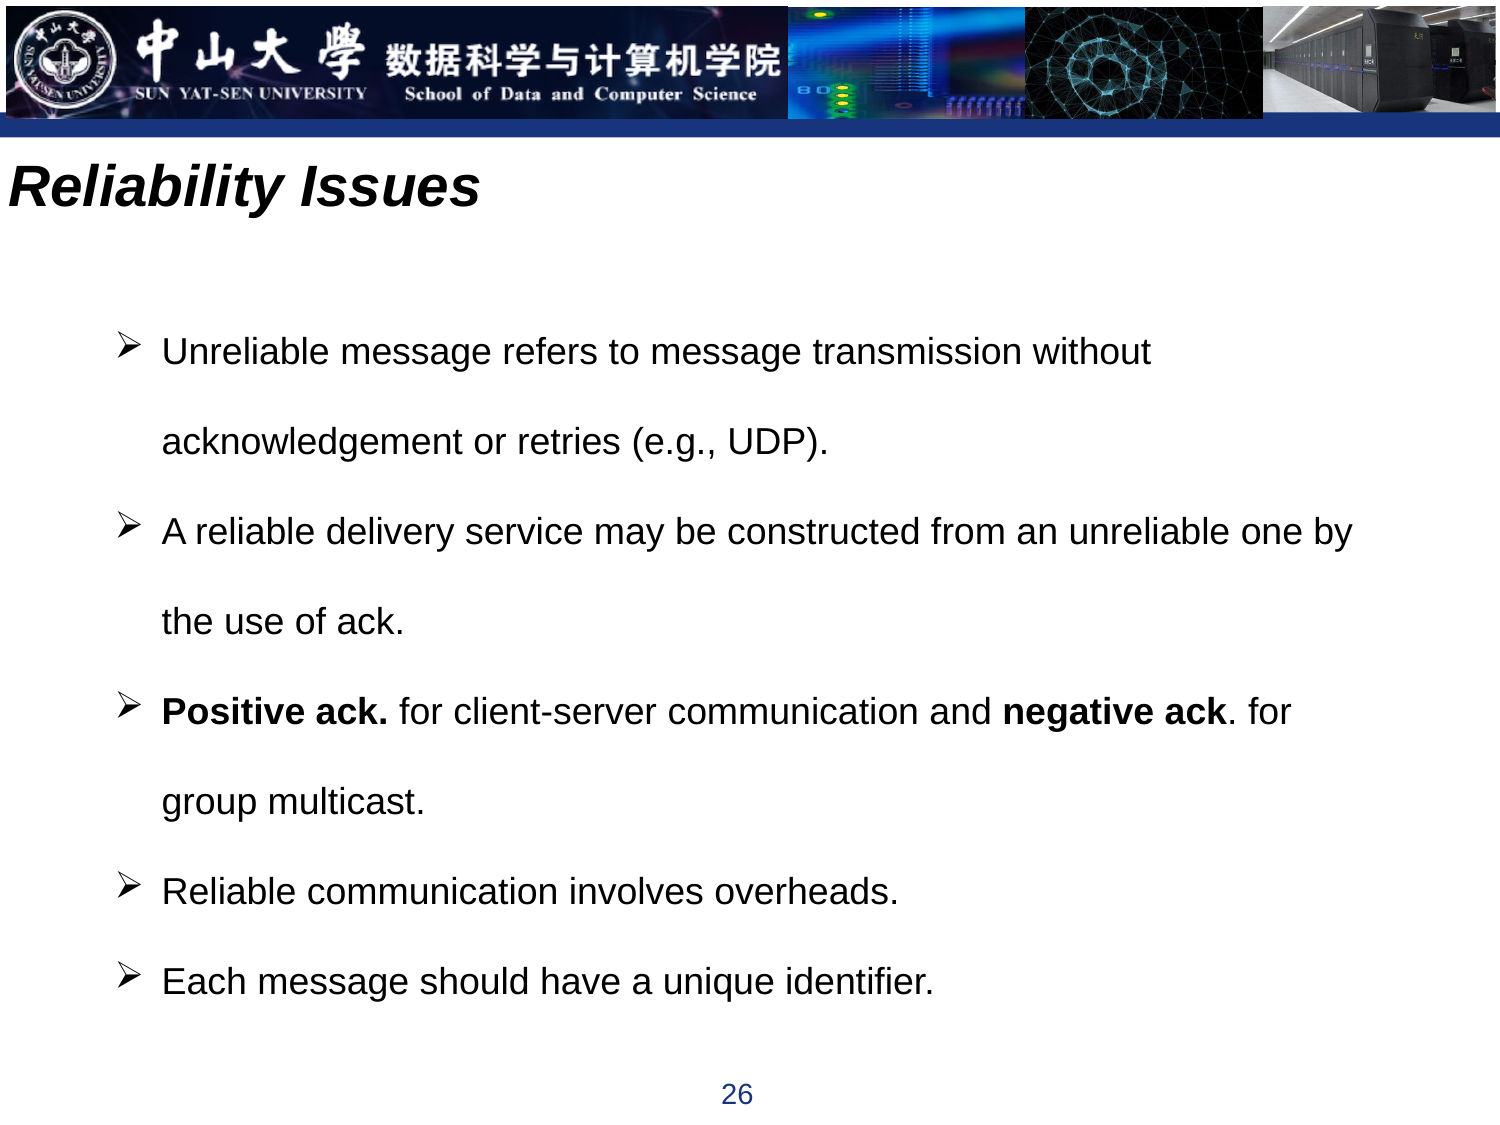

Reliability Issues
Unreliable message refers to message transmission without acknowledgement or retries (e.g., UDP).
A reliable delivery service may be constructed from an unreliable one by the use of ack.
Positive ack. for client-server communication and negative ack. for group multicast.
Reliable communication involves overheads.
Each message should have a unique identifier.
26